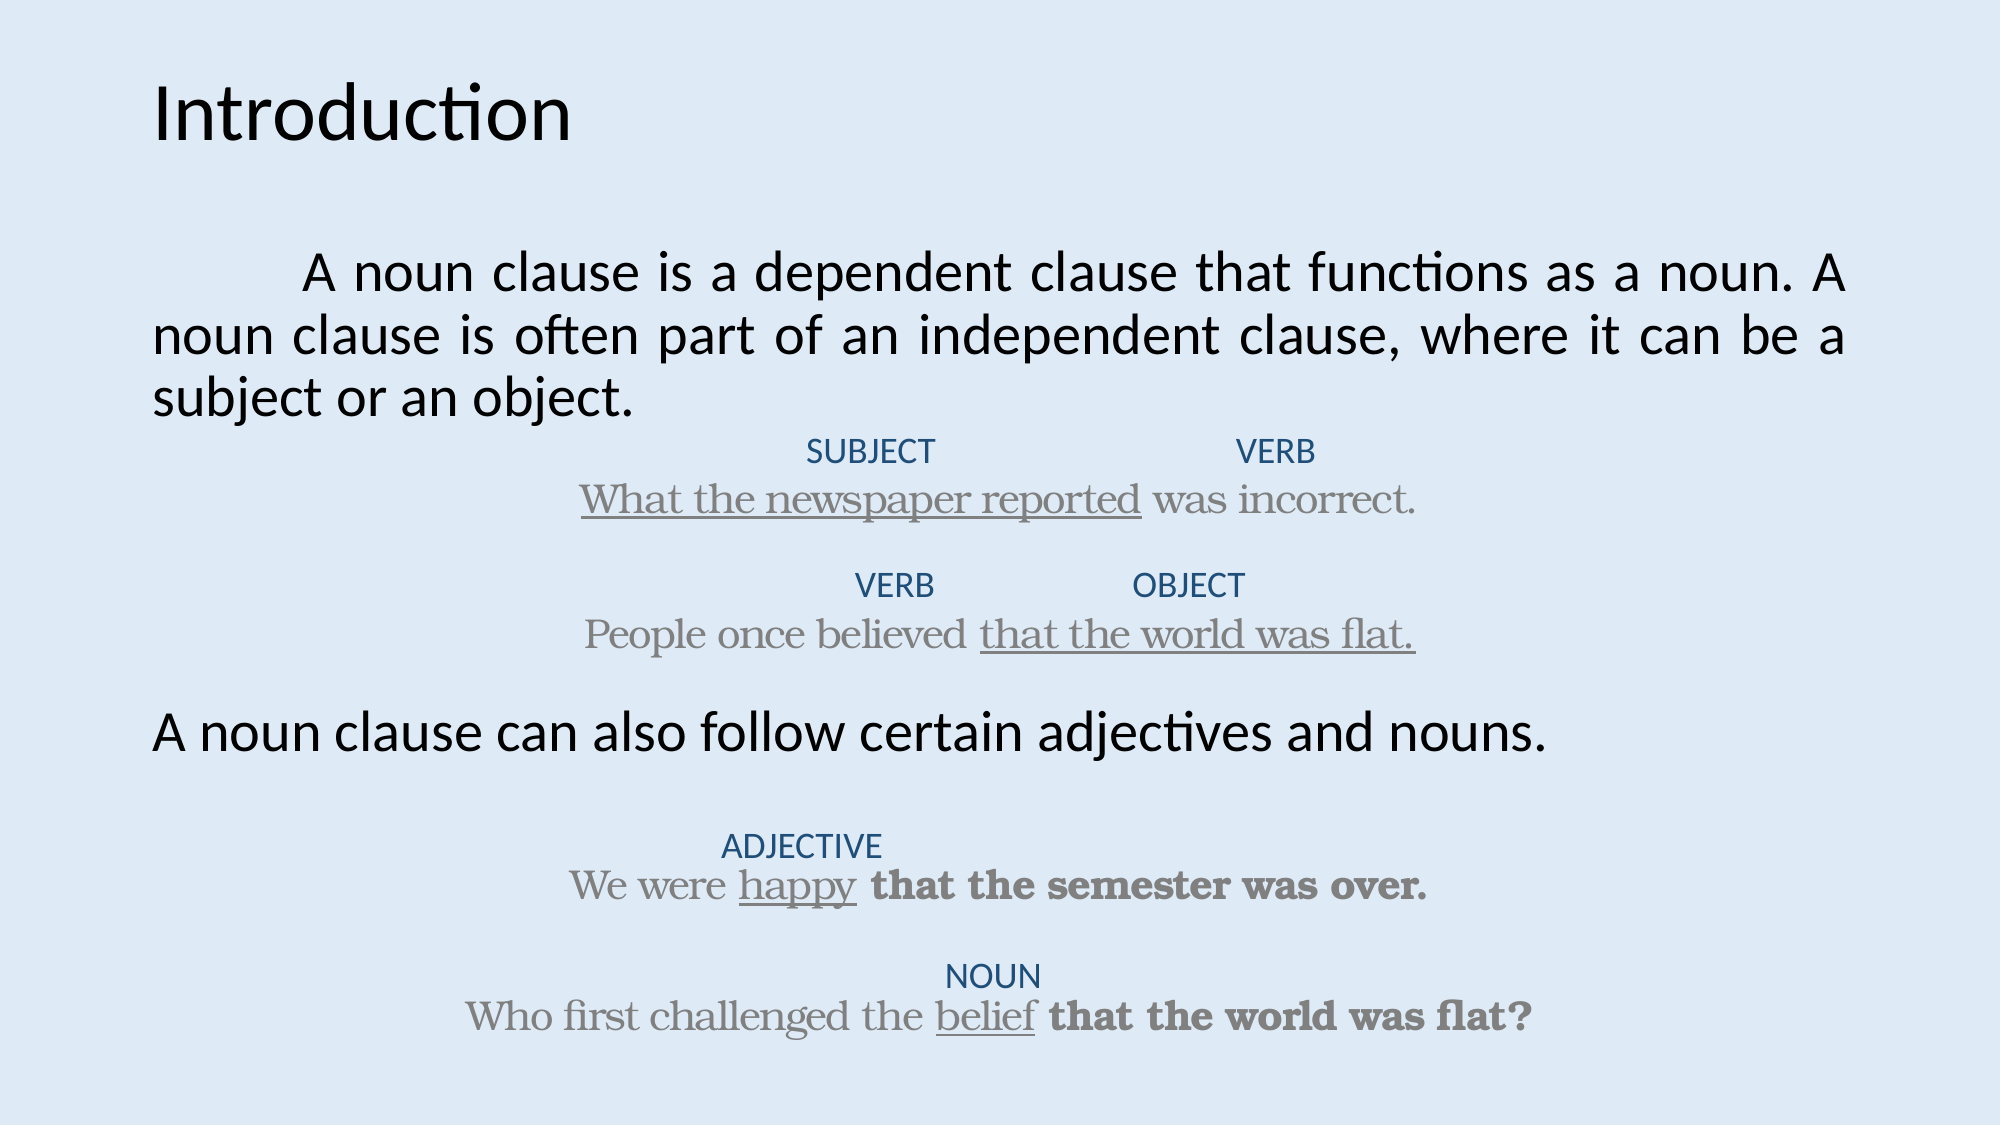

# Introduction
	A noun clause is a dependent clause that functions as a noun. A noun clause is often part of an independent clause, where it can be a subject or an object.

A noun clause can also follow certain adjectives and nouns.
SUBJECT
VERB
What the newspaper reported was incorrect.
VERB
OBJECT
People once believed that the world was flat.
ADJECTIVE
We were happy that the semester was over.
NOUN
Who first challenged the belief that the world was flat?